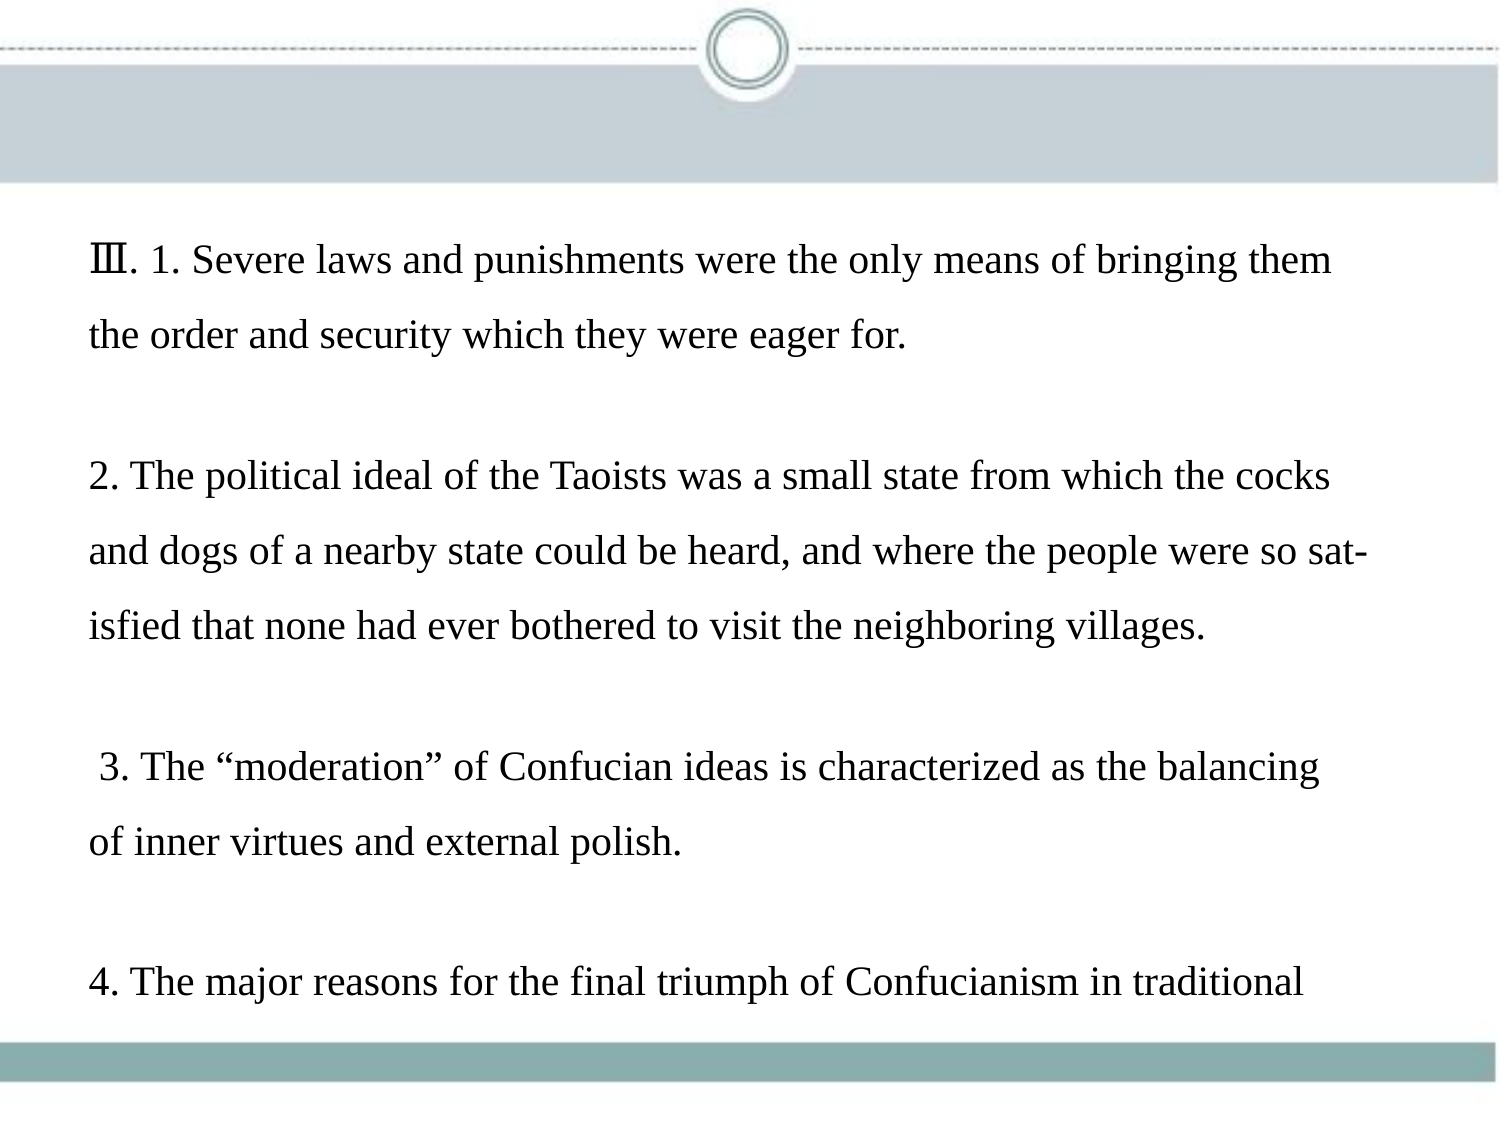

Ⅲ. 1. Severe laws and punishments were the only means of bringing them
the order and security which they were eager for.
2. The political ideal of the Taoists was a small state from which the cocks
and dogs of a nearby state could be heard, and where the people were so sat-
isfied that none had ever bothered to visit the neighboring villages.
 3. The “moderation” of Confucian ideas is characterized as the balancing
of inner virtues and external polish.
4. The major reasons for the final triumph of Confucianism in traditional